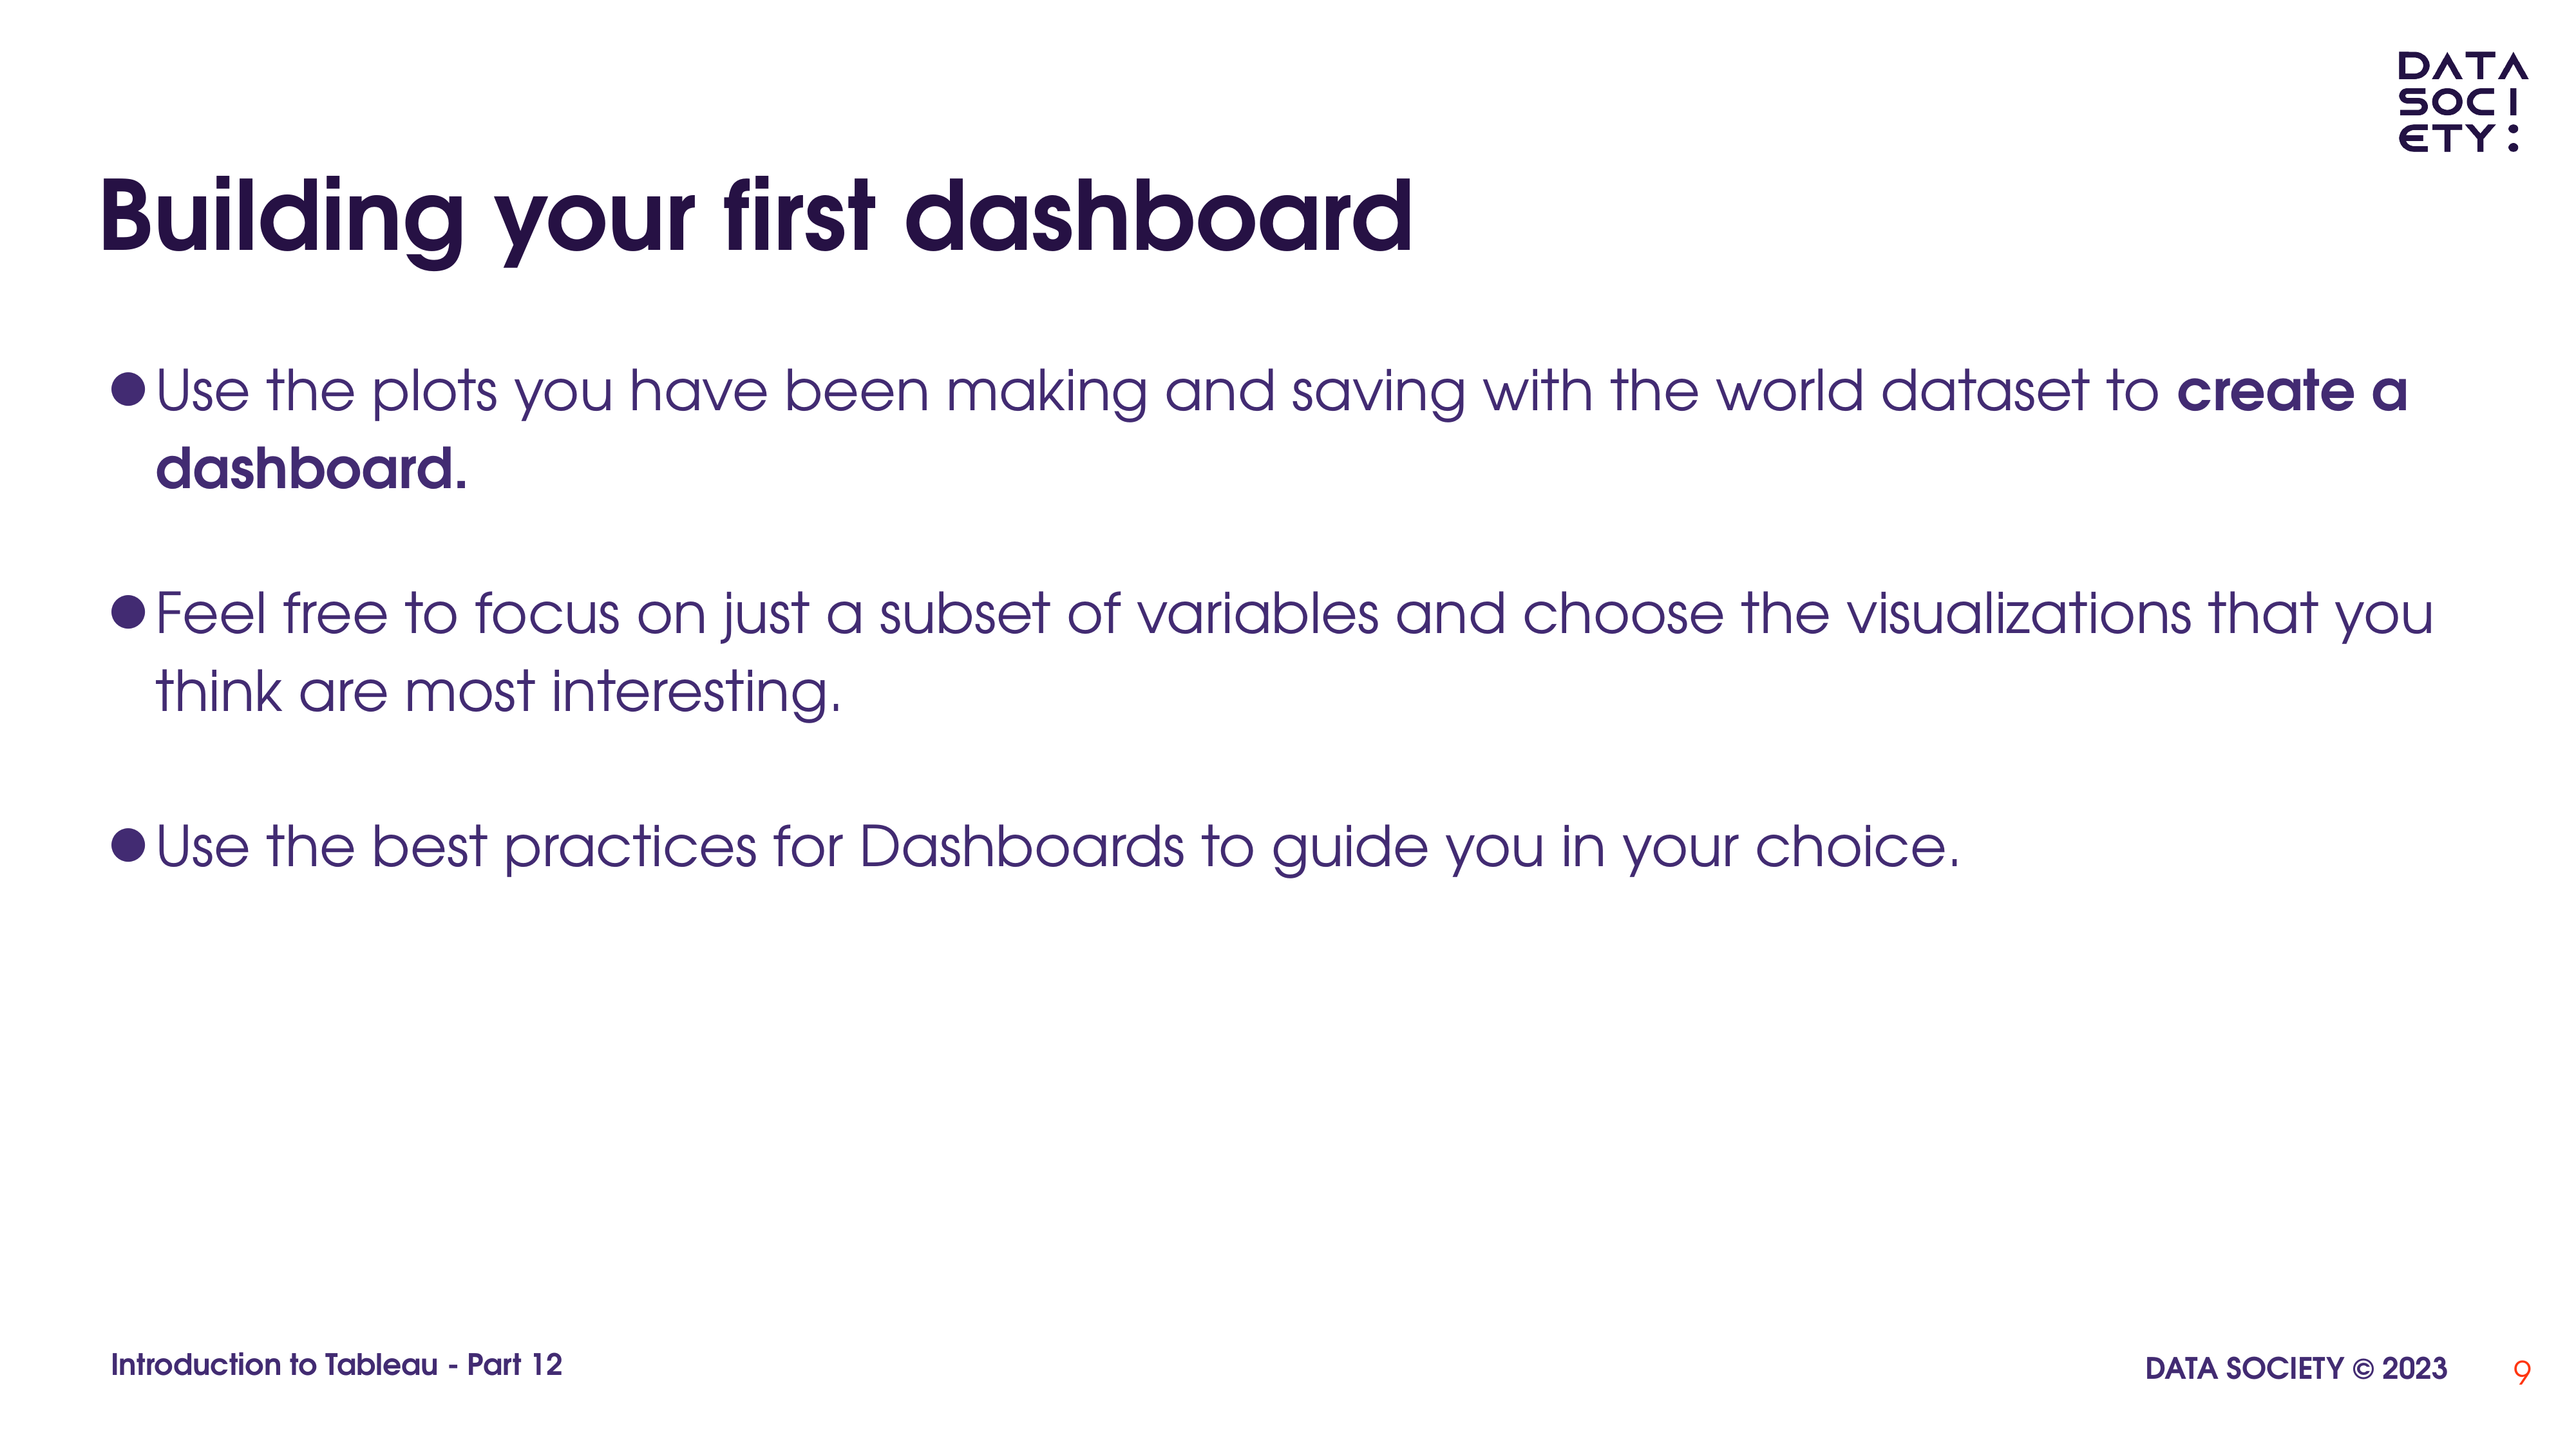

# Building your first dashboard
Use the plots you have been making and saving with the world dataset to create a dashboard.
Feel free to focus on just a subset of variables and choose the visualizations that you think are most interesting.
Use the best practices for Dashboards to guide you in your choice.

9